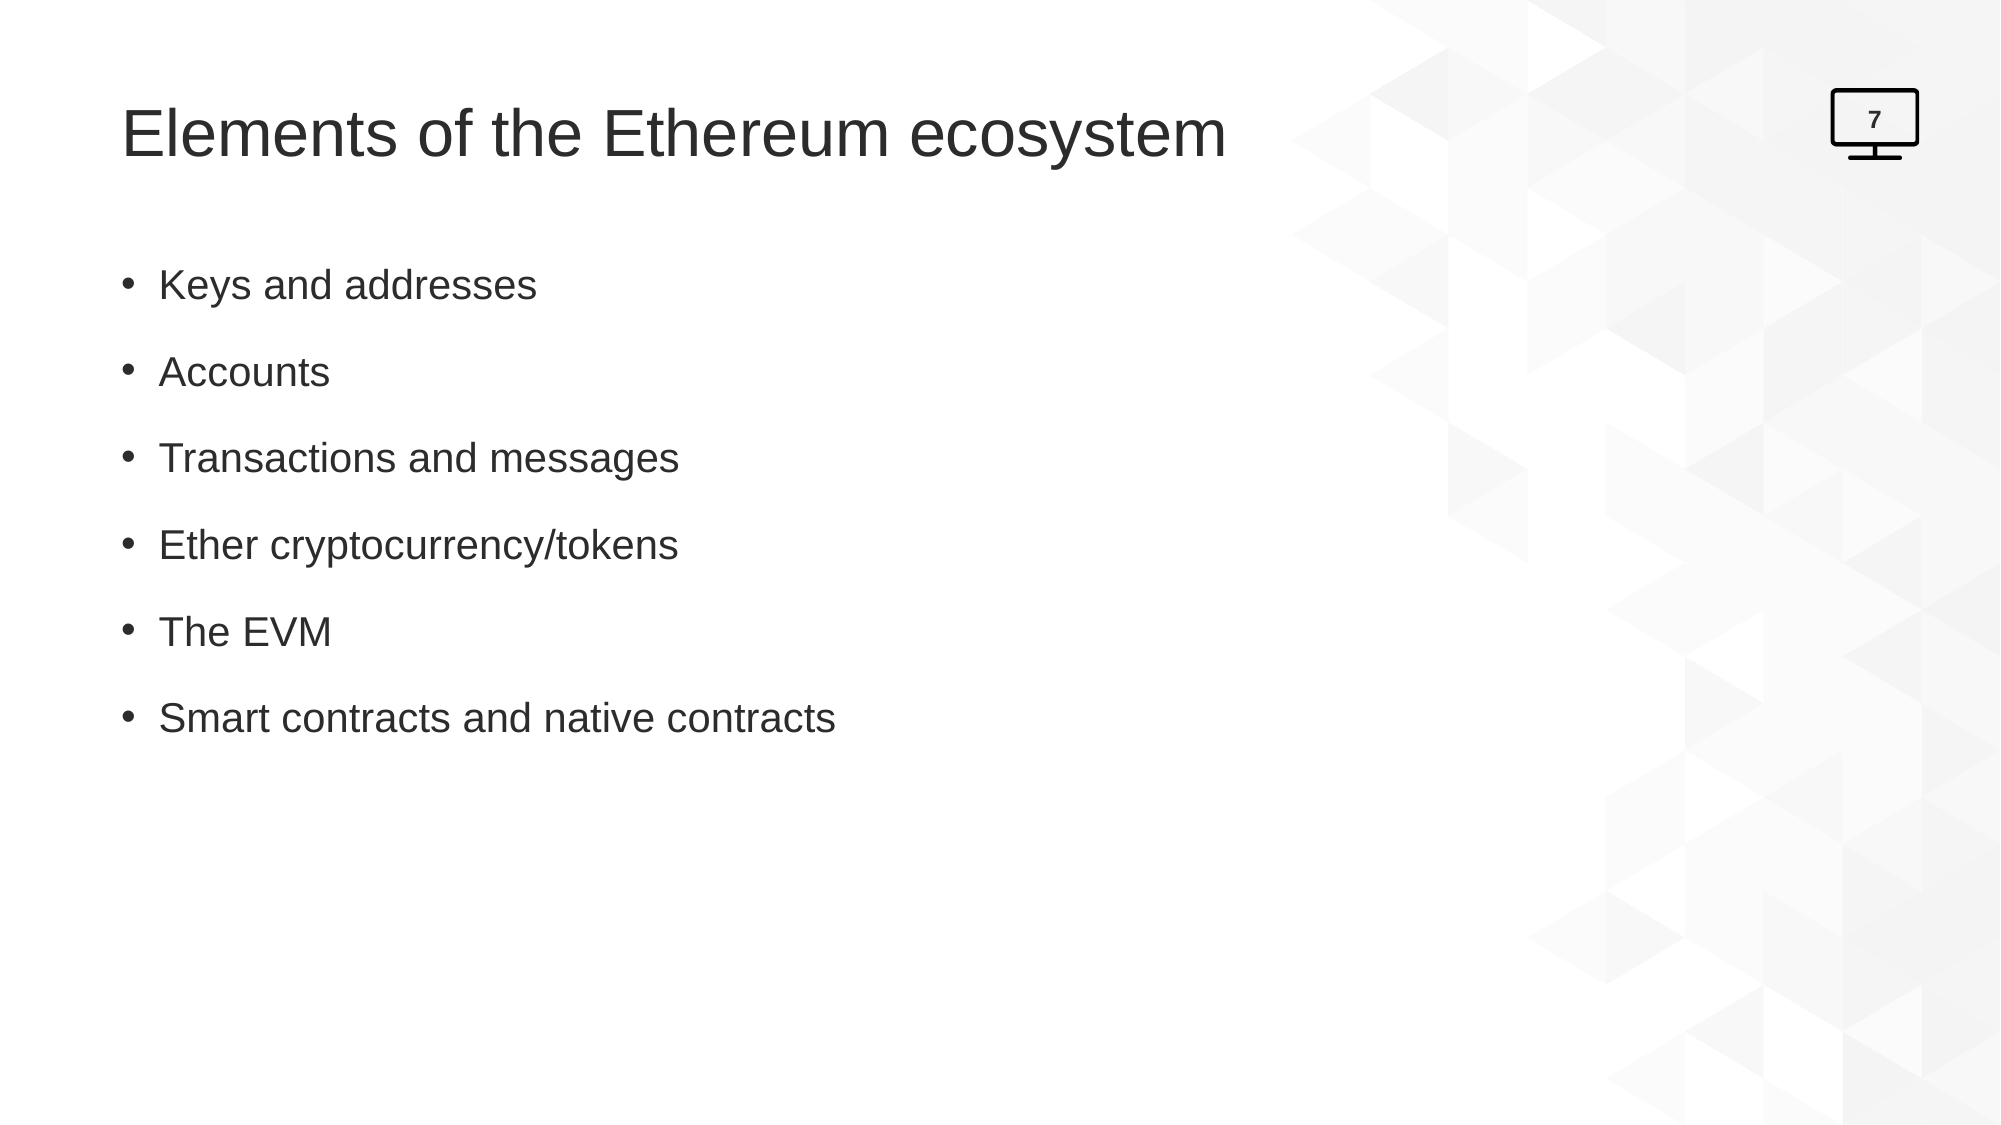

# Elements of the Ethereum ecosystem
7
Keys and addresses
Accounts
Transactions and messages
Ether cryptocurrency/tokens
The EVM
Smart contracts and native contracts